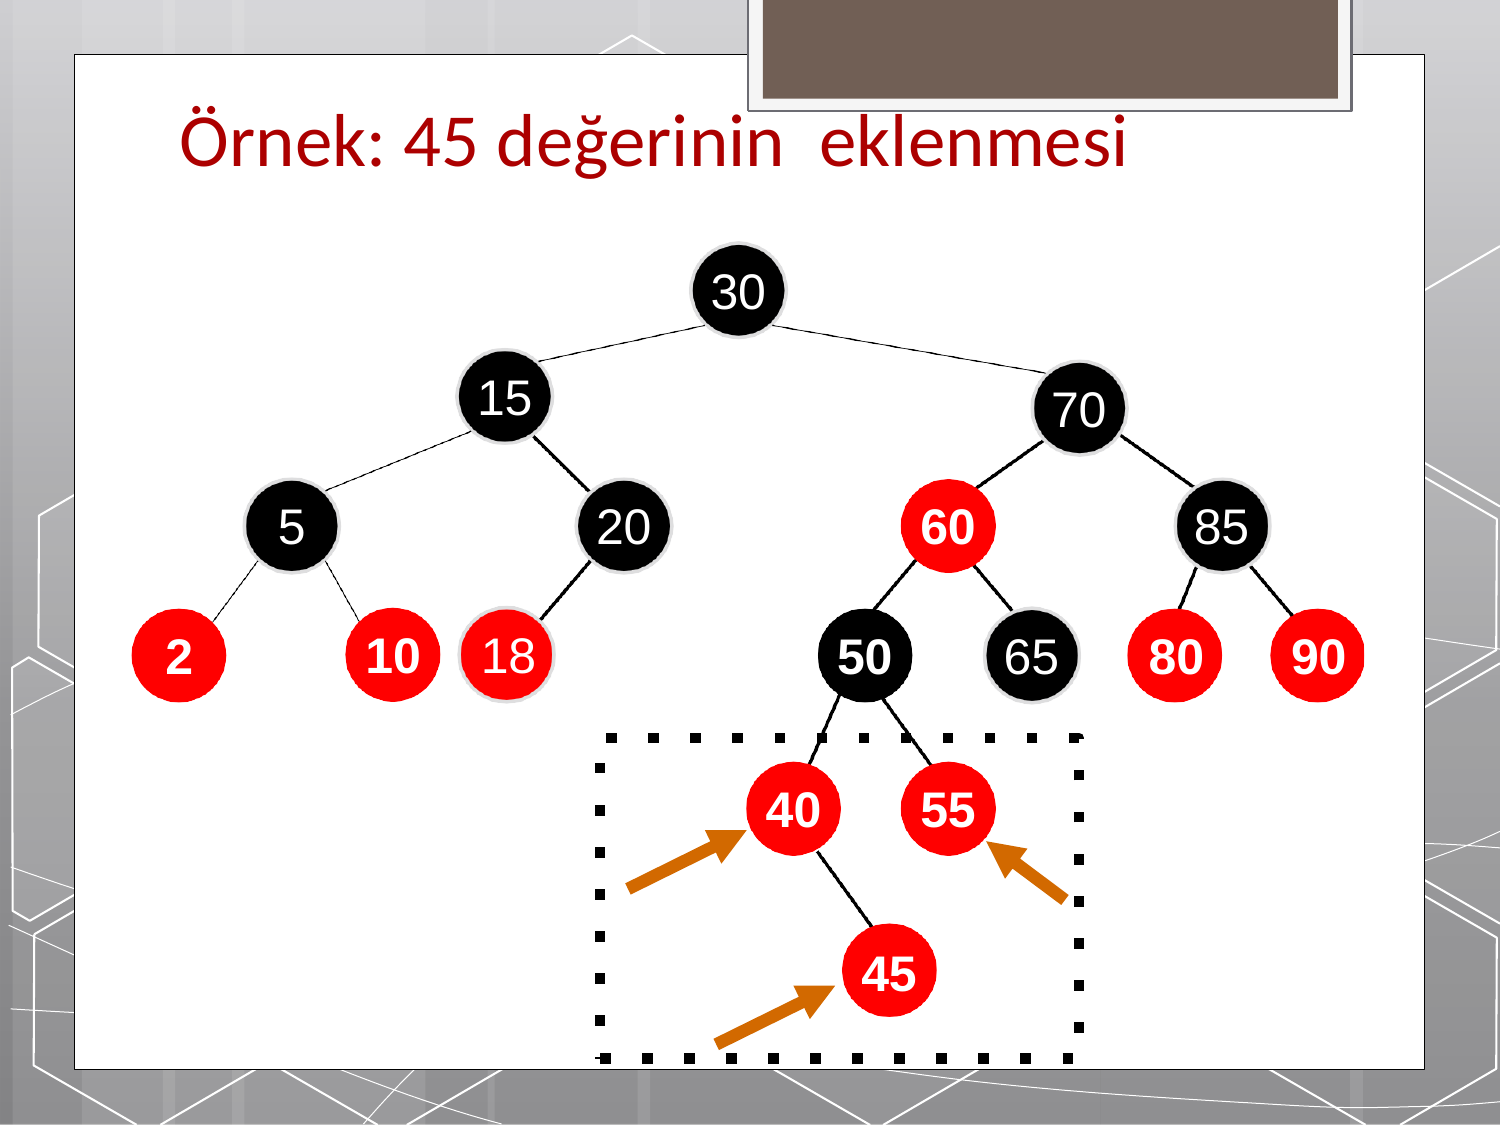

# Örnek: 45 değerinin	eklenmesi

30
15
70
5
20
60
85
10	18
2
50
65	80	90

40	55

45